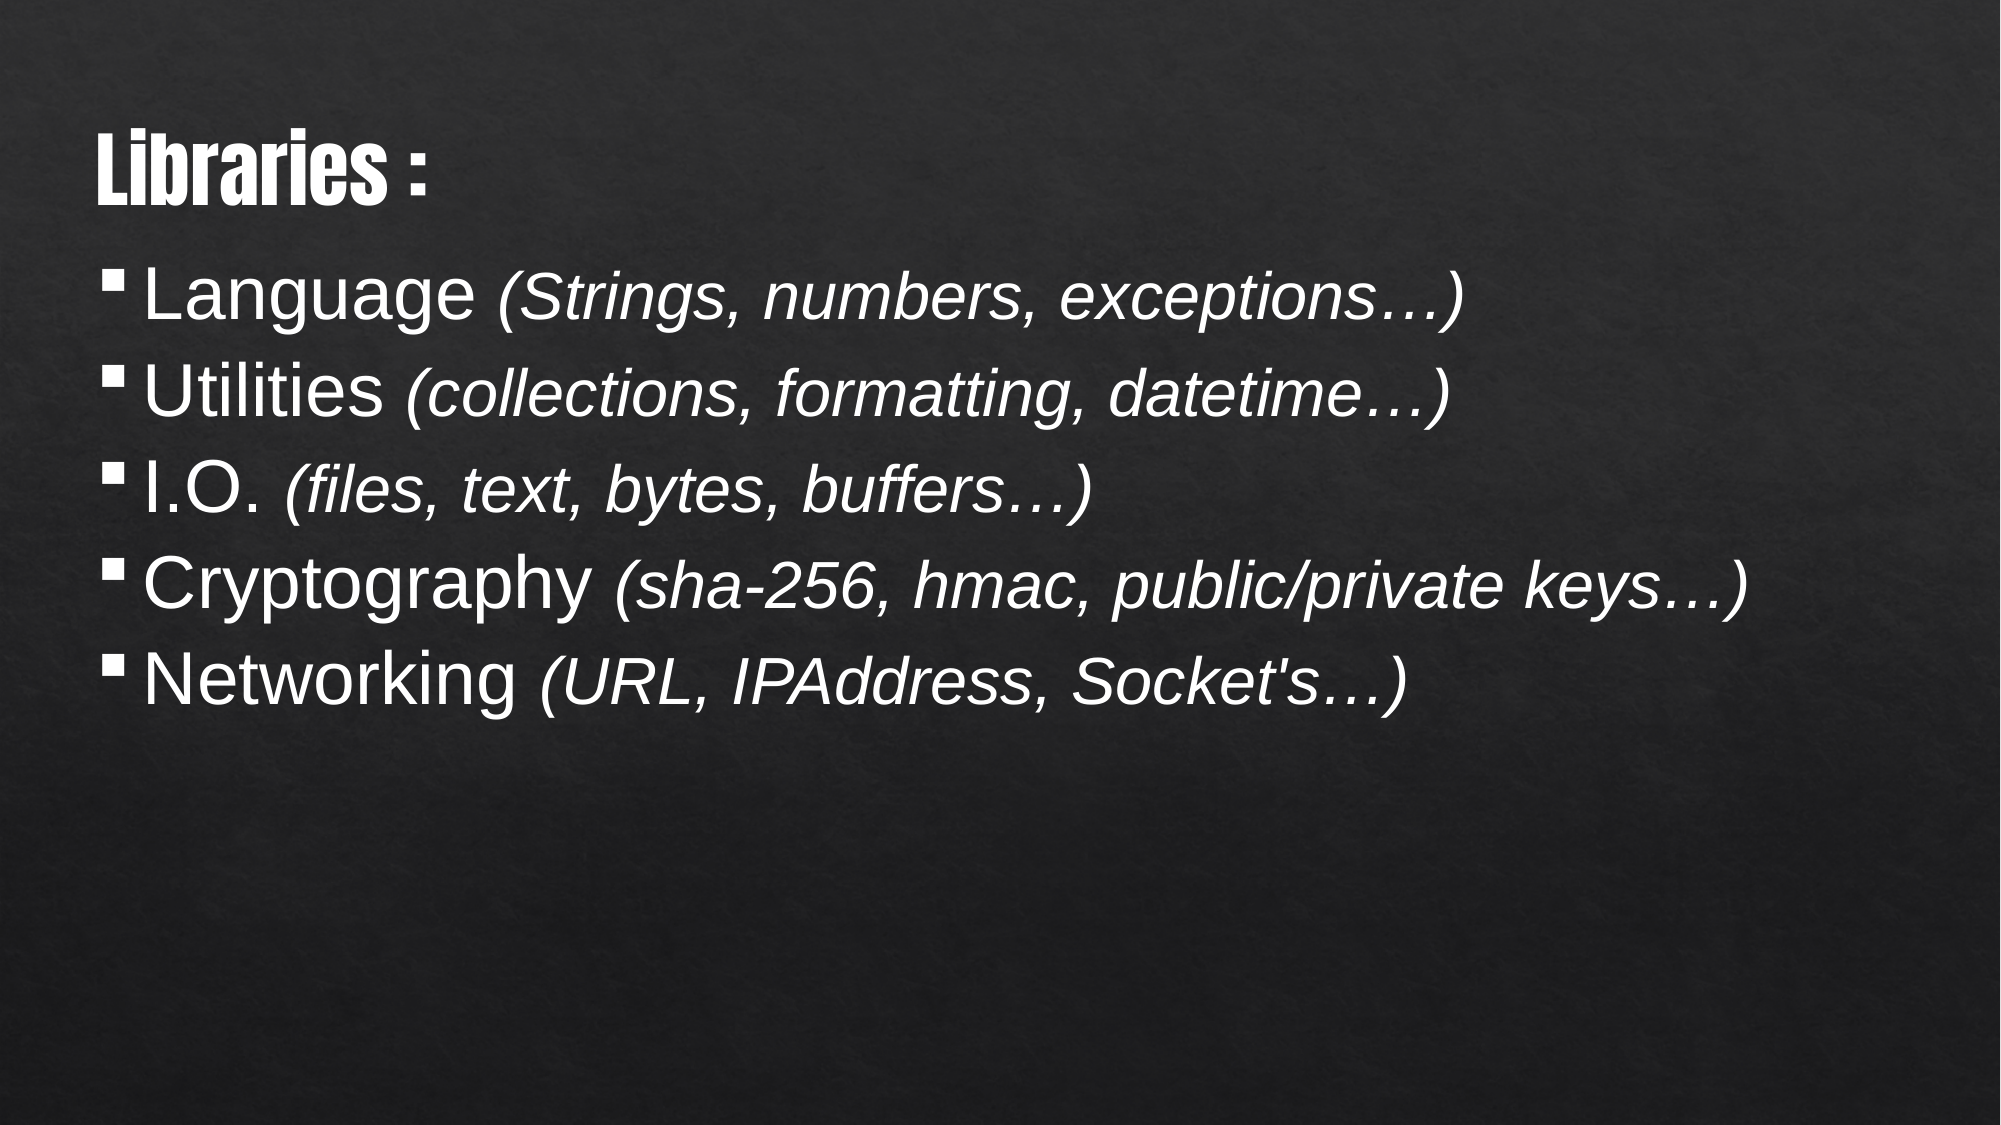

Libraries :
Language (Strings, numbers, exceptions…)
Utilities (collections, formatting, datetime…)
I.O. (files, text, bytes, buffers…)
Cryptography (sha-256, hmac, public/private keys…)
Networking (URL, IPAddress, Socket's…)